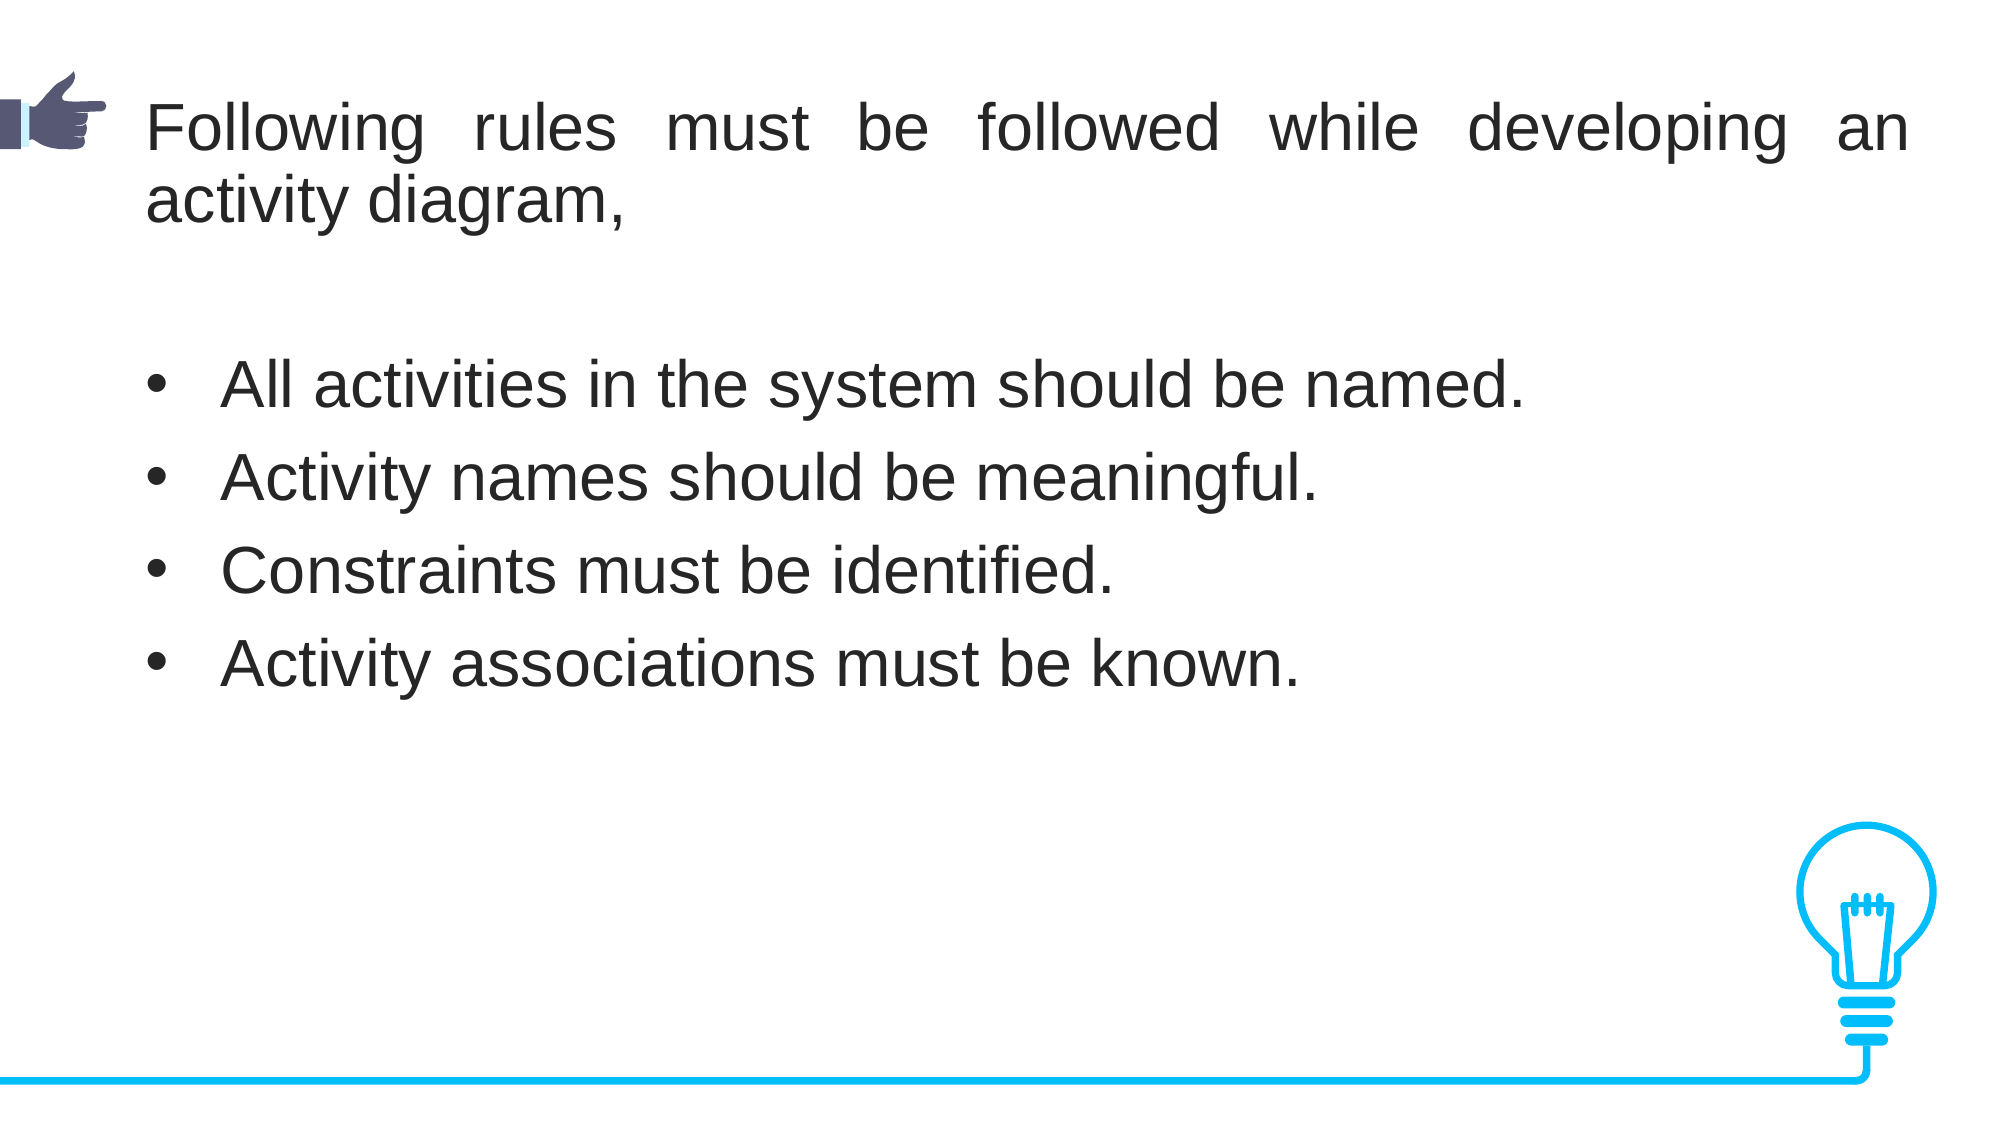

Following rules must be followed while developing an activity diagram,

All activities in the system should be named.
Activity names should be meaningful.
Constraints must be identified.
Activity associations must be known.